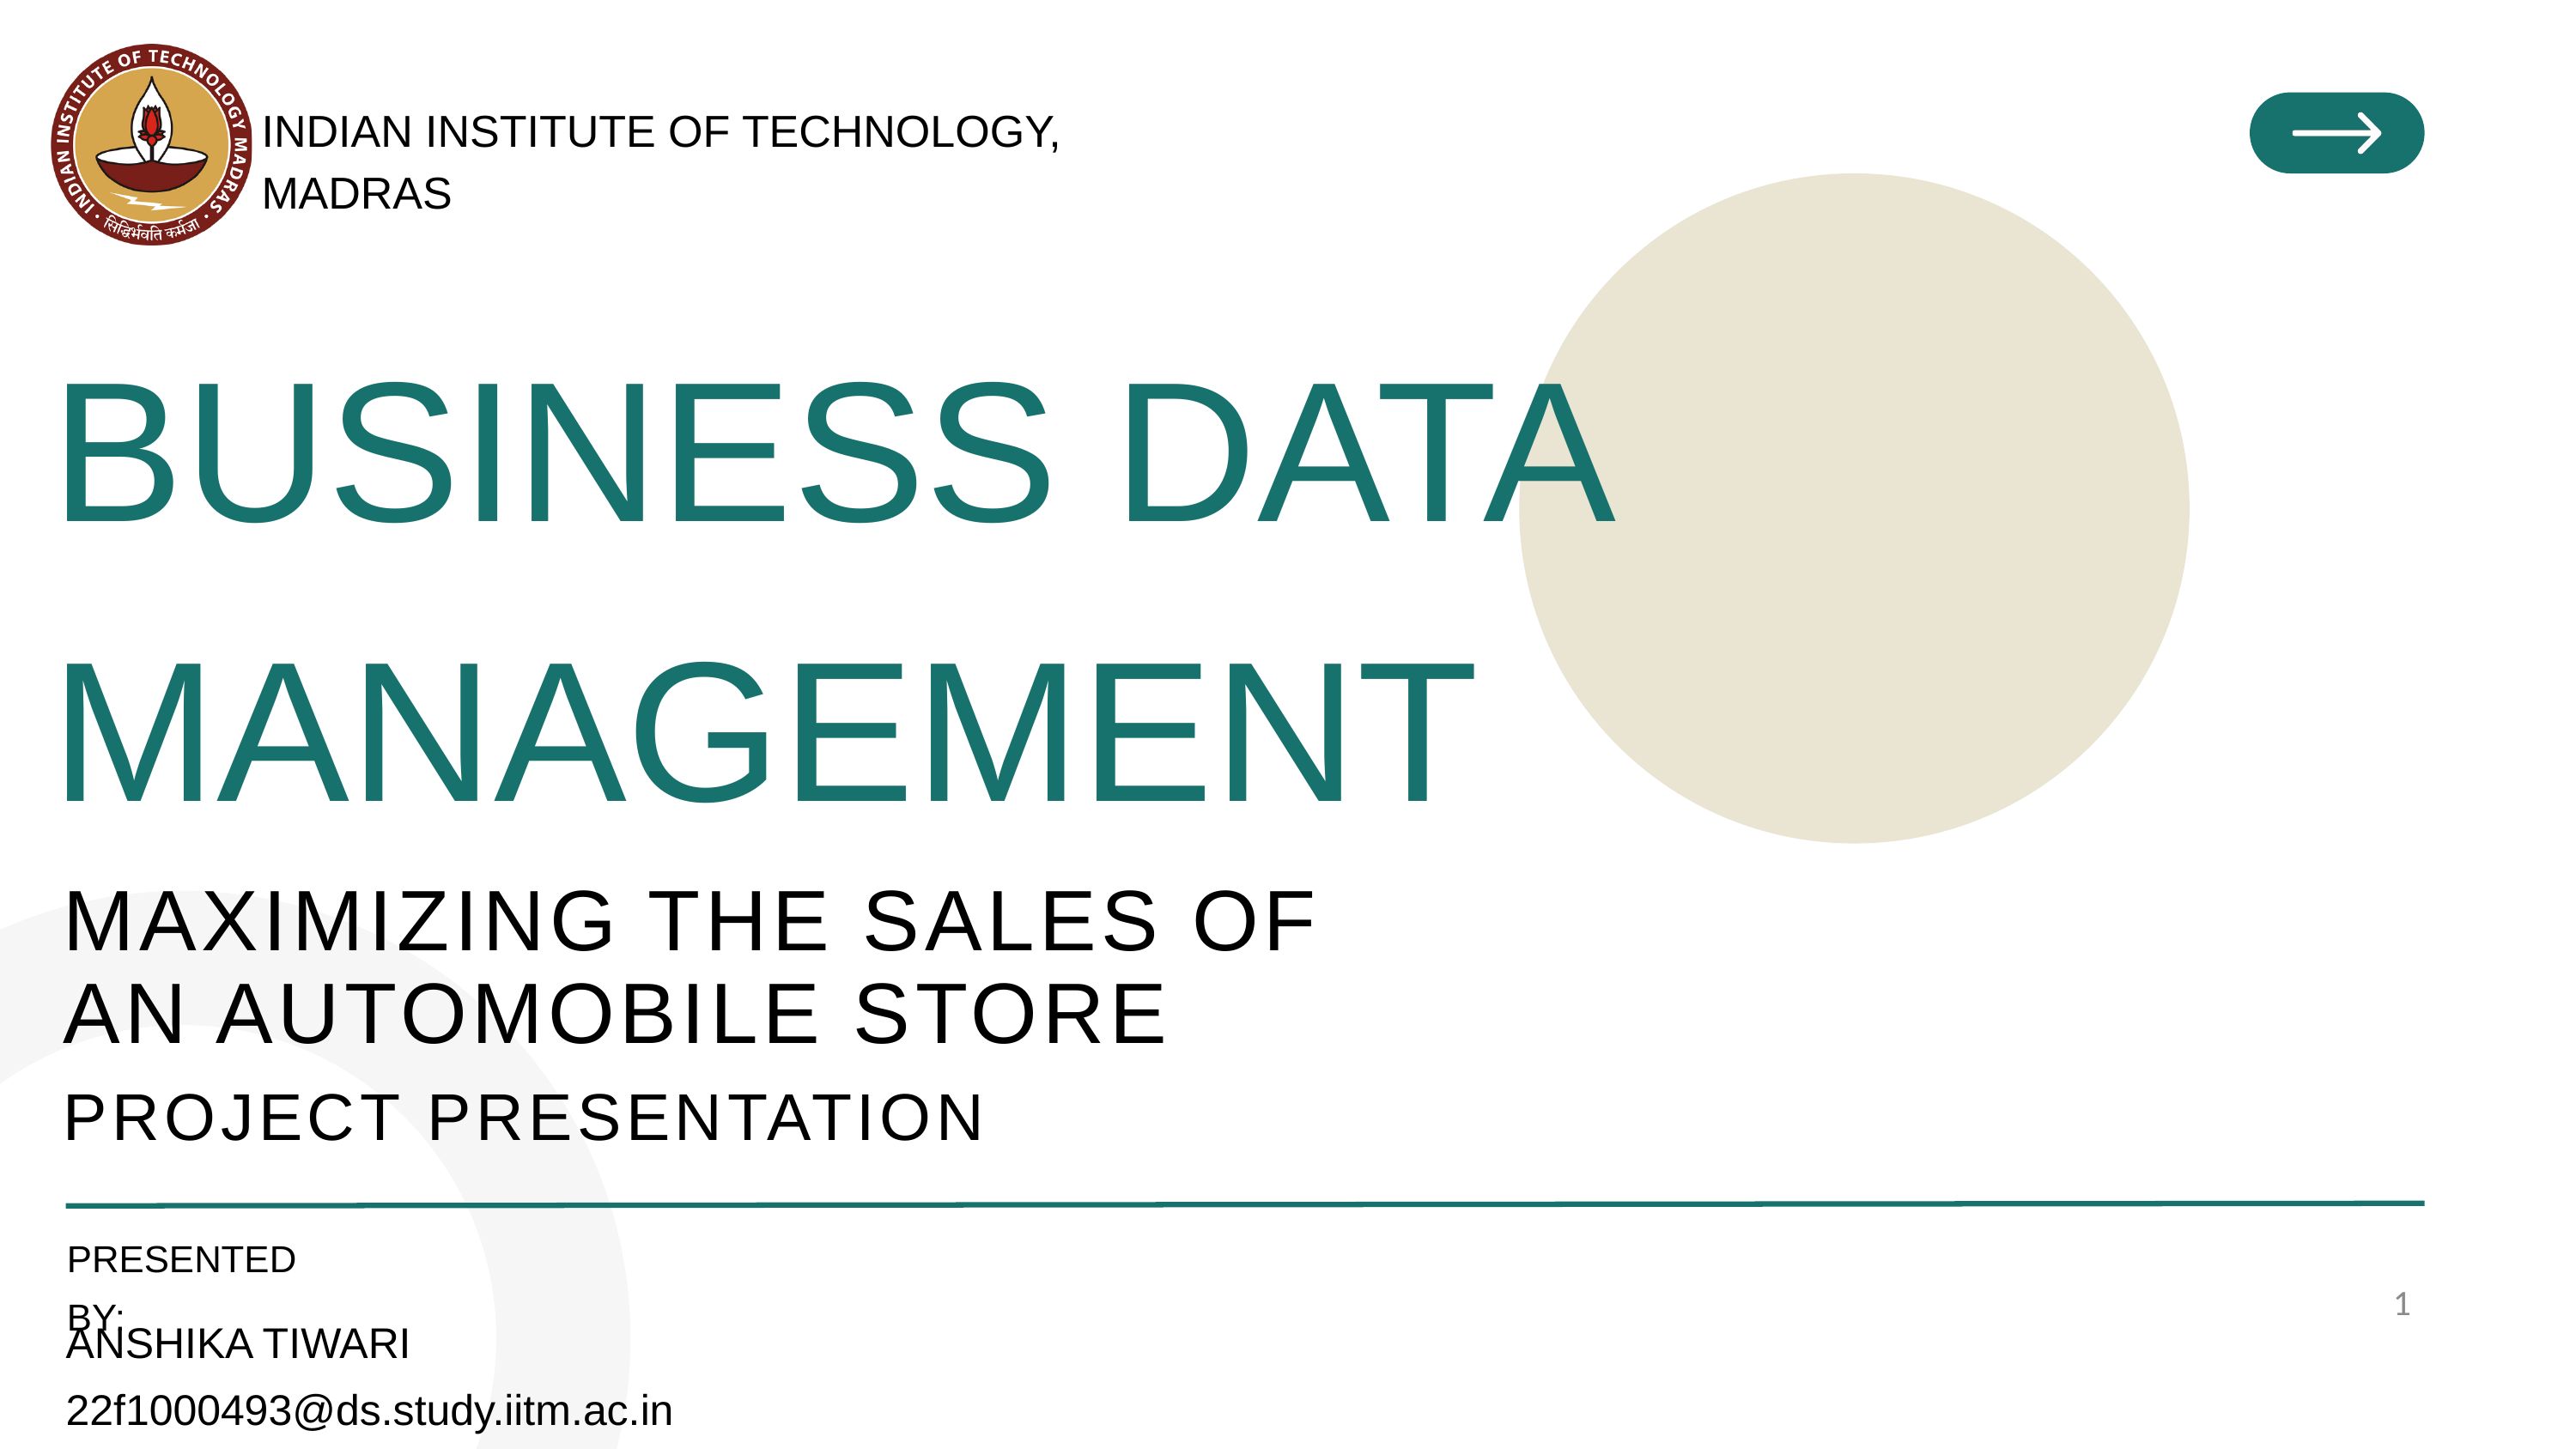

INDIAN INSTITUTE OF TECHNOLOGY, MADRAS

BUSINESS DATA MANAGEMENT
MAXIMIZING THE SALES OF AN AUTOMOBILE STORE
PROJECT PRESENTATION

PRESENTED BY:
1
ANSHIKA TIWARI
22f1000493@ds.study.iitm.ac.in